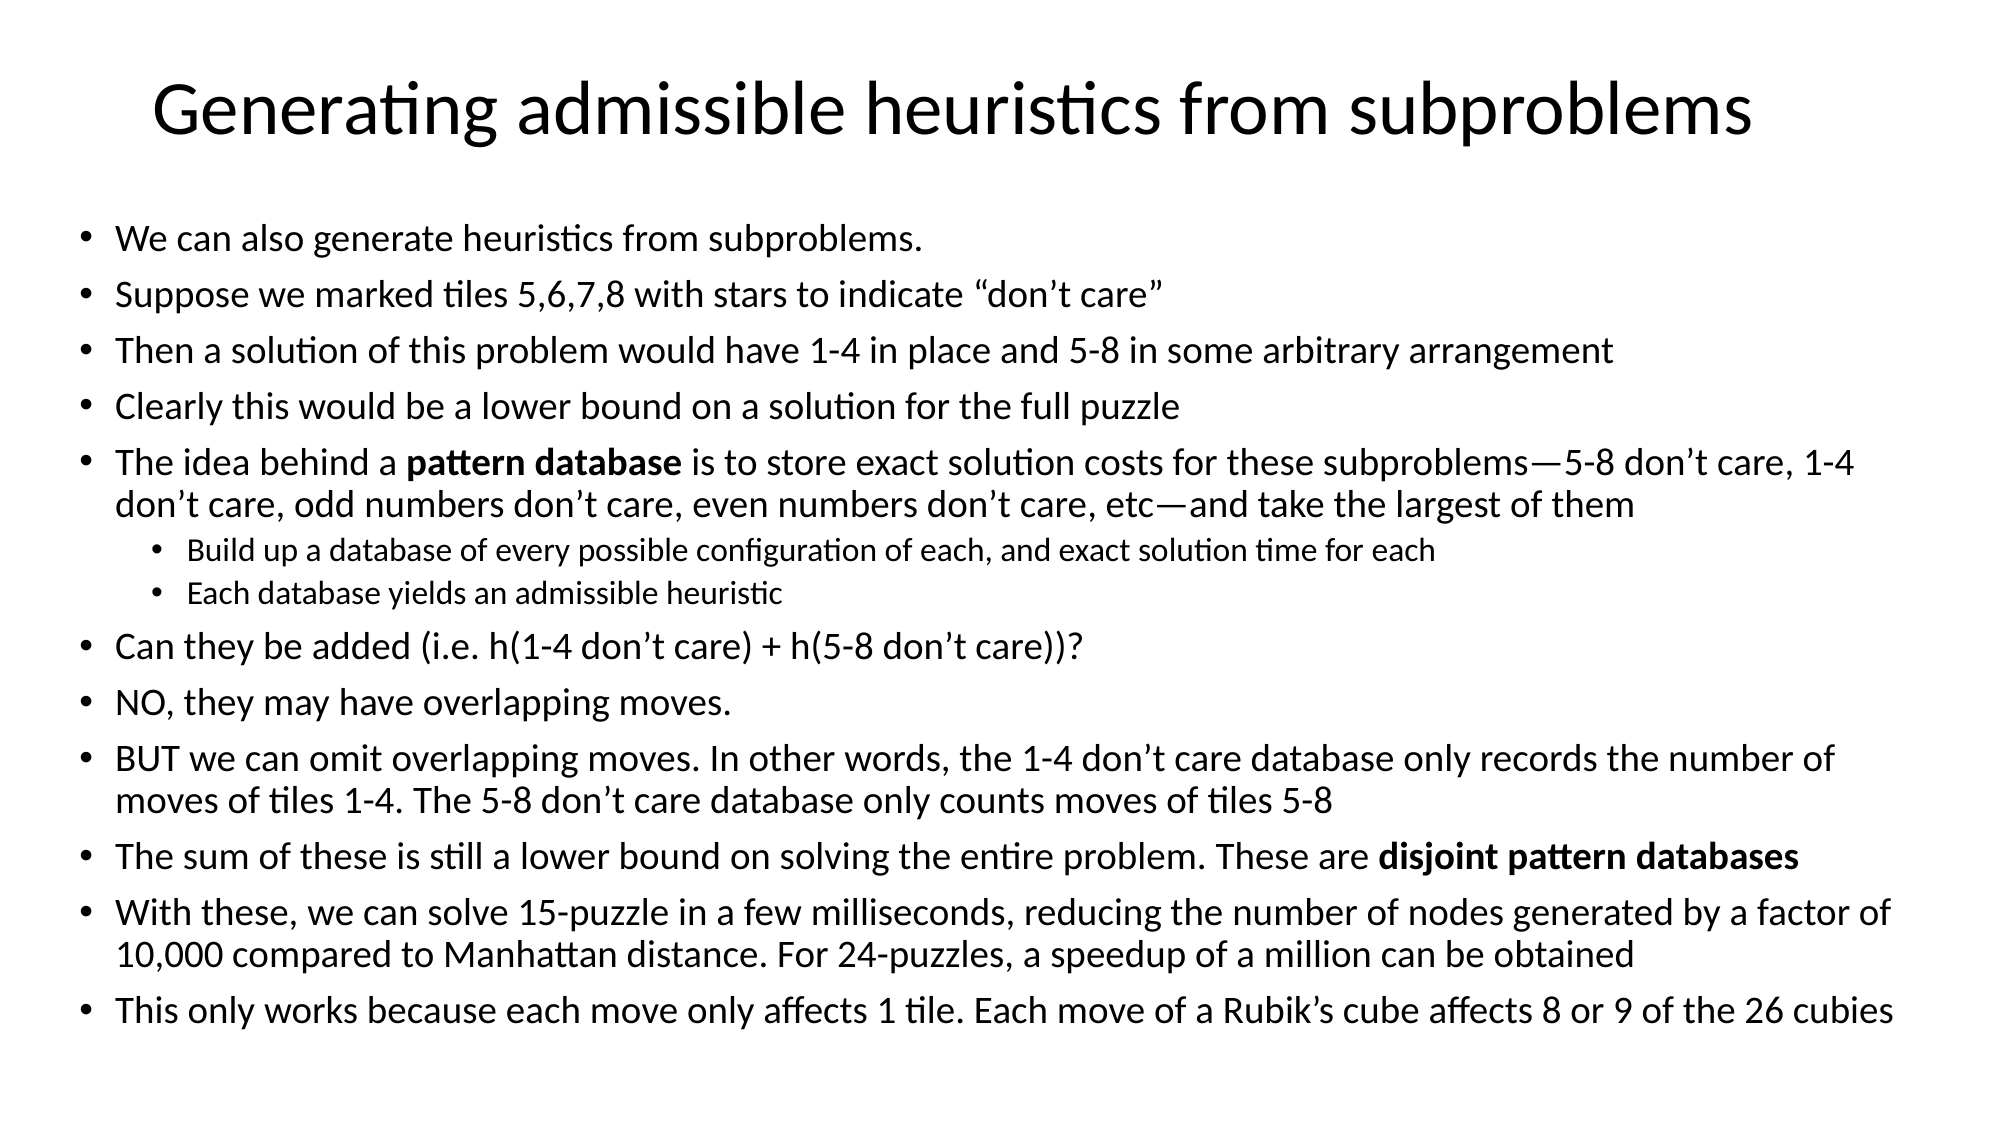

# Generating admissible heuristics from subproblems
We can also generate heuristics from subproblems.
Suppose we marked tiles 5,6,7,8 with stars to indicate “don’t care”
Then a solution of this problem would have 1-4 in place and 5-8 in some arbitrary arrangement
Clearly this would be a lower bound on a solution for the full puzzle
The idea behind a pattern database is to store exact solution costs for these subproblems—5-8 don’t care, 1-4 don’t care, odd numbers don’t care, even numbers don’t care, etc—and take the largest of them
Build up a database of every possible configuration of each, and exact solution time for each
Each database yields an admissible heuristic
Can they be added (i.e. h(1-4 don’t care) + h(5-8 don’t care))?
NO, they may have overlapping moves.
BUT we can omit overlapping moves. In other words, the 1-4 don’t care database only records the number of moves of tiles 1-4. The 5-8 don’t care database only counts moves of tiles 5-8
The sum of these is still a lower bound on solving the entire problem. These are disjoint pattern databases
With these, we can solve 15-puzzle in a few milliseconds, reducing the number of nodes generated by a factor of 10,000 compared to Manhattan distance. For 24-puzzles, a speedup of a million can be obtained
This only works because each move only affects 1 tile. Each move of a Rubik’s cube affects 8 or 9 of the 26 cubies